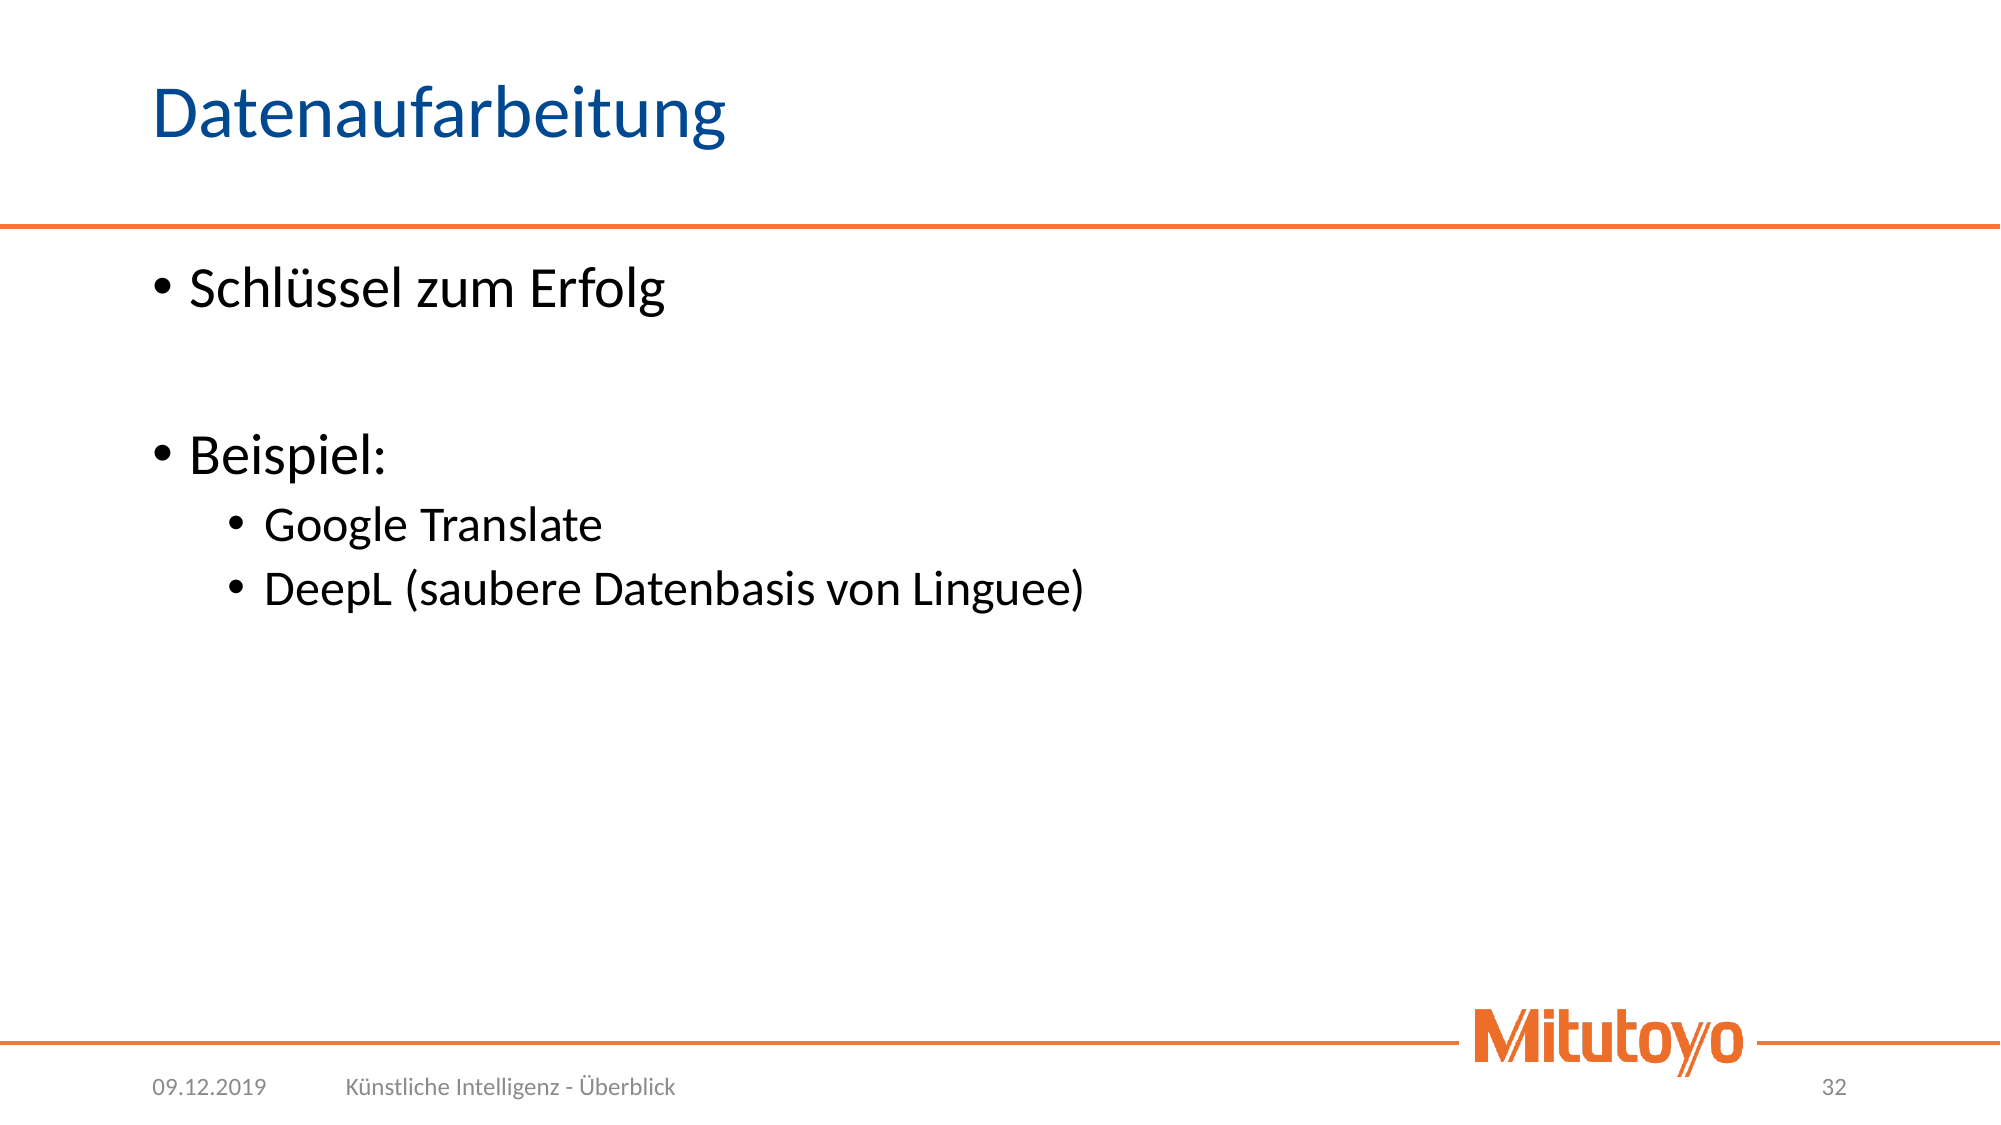

# Datenaufarbeitung
Schlüssel zum Erfolg

Beispiel:
Google Translate
DeepL (saubere Datenbasis von Linguee)
09.12.2019
Künstliche Intelligenz - Überblick
32